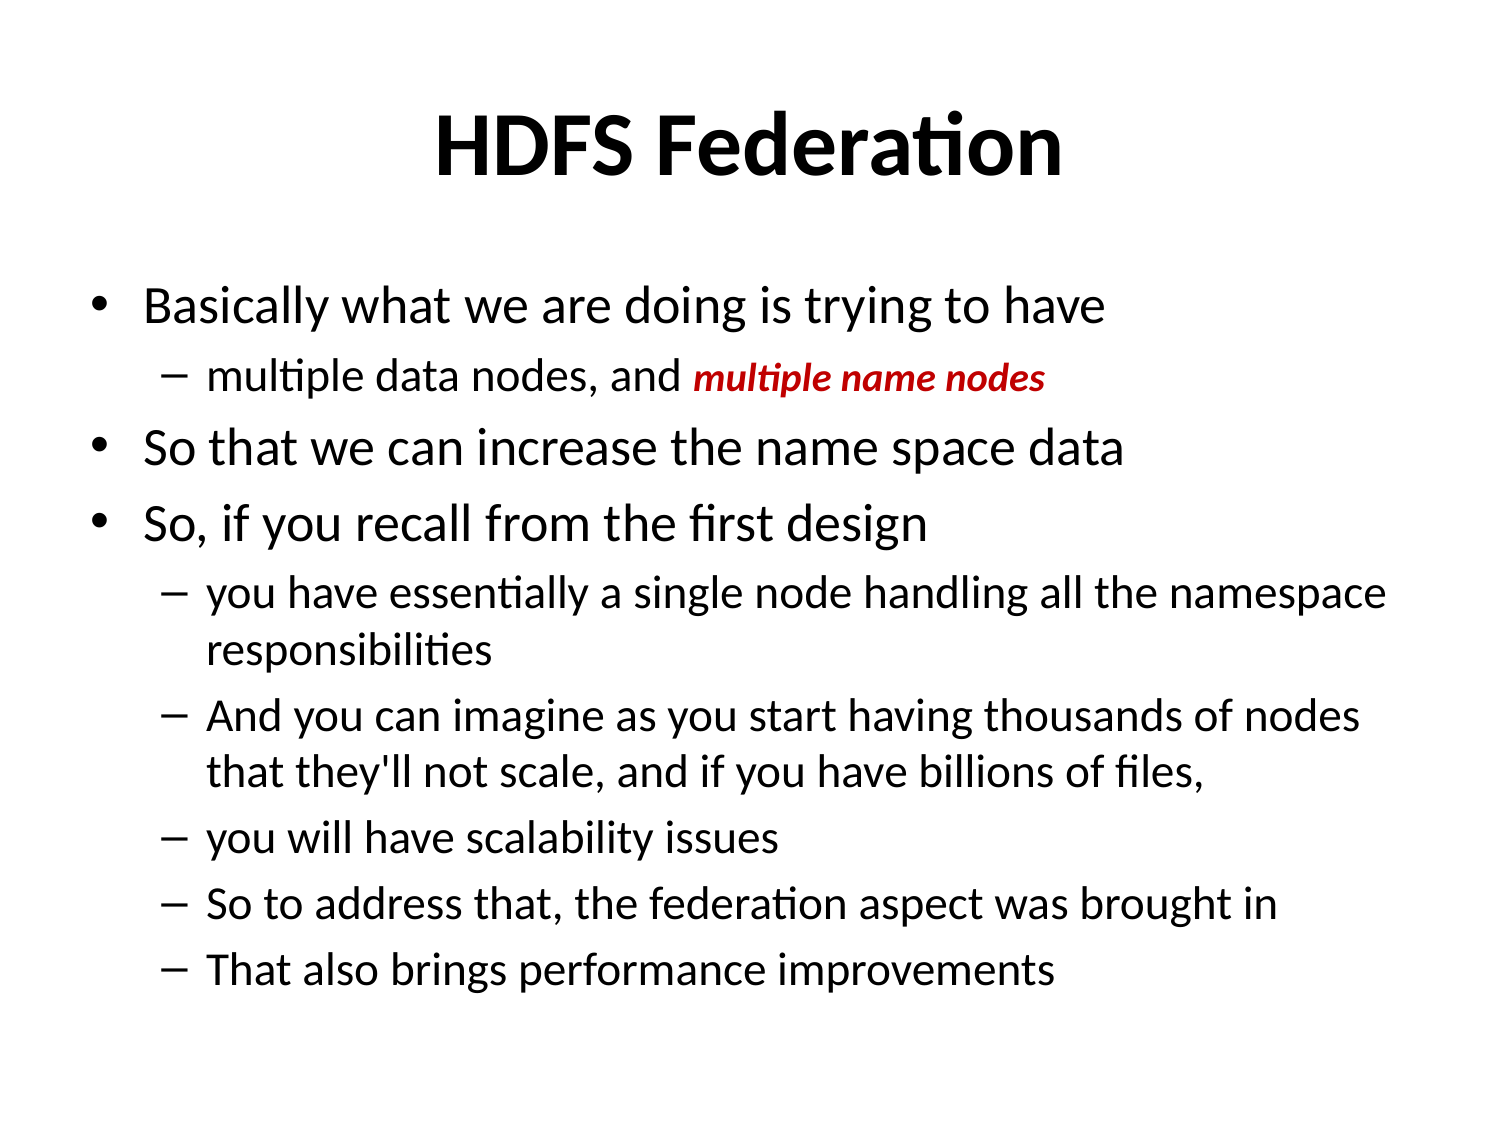

# HDFS Federation
Basically what we are doing is trying to have
multiple data nodes, and multiple name nodes
So that we can increase the name space data
So, if you recall from the first design
you have essentially a single node handling all the namespace responsibilities
And you can imagine as you start having thousands of nodes that they'll not scale, and if you have billions of files,
you will have scalability issues
So to address that, the federation aspect was brought in
That also brings performance improvements